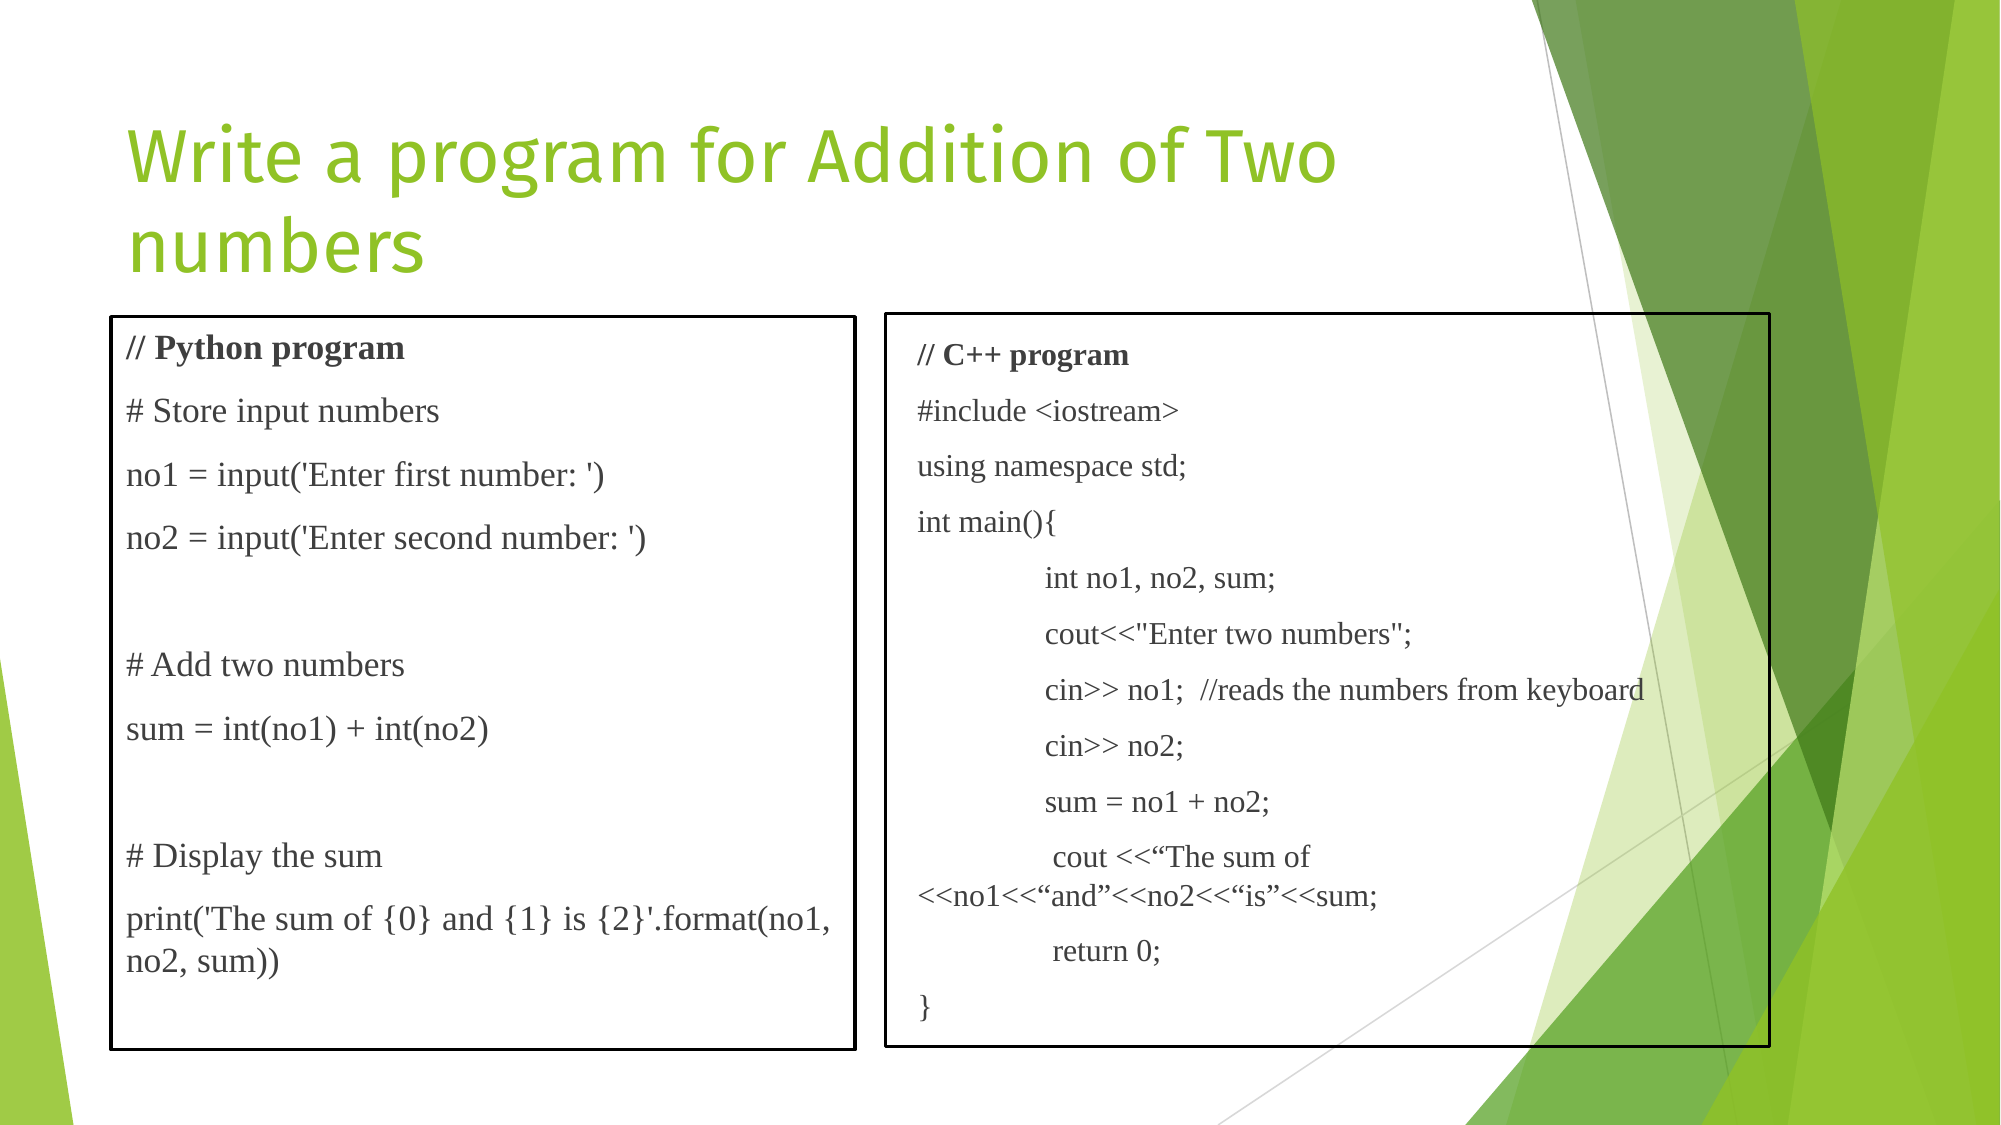

# Write a program for Addition of Two numbers

// Python program
# Store input numbers
no1 = input('Enter first number: ')
no2 = input('Enter second number: ')

# Add two numbers
sum = int(no1) + int(no2)

# Display the sum
print('The sum of {0} and {1} is {2}'.format(no1, no2, sum))

// C++ program
#include <iostream>
using namespace std;
int main(){
	int no1, no2, sum;
	cout<<"Enter two numbers";
 	cin>> no1;  //reads the numbers from keyboard
	cin>> no2;
 	sum = no1 + no2;
 	 cout <<“The sum of <<no1<<“and”<<no2<<“is”<<sum;
	 return 0;
}